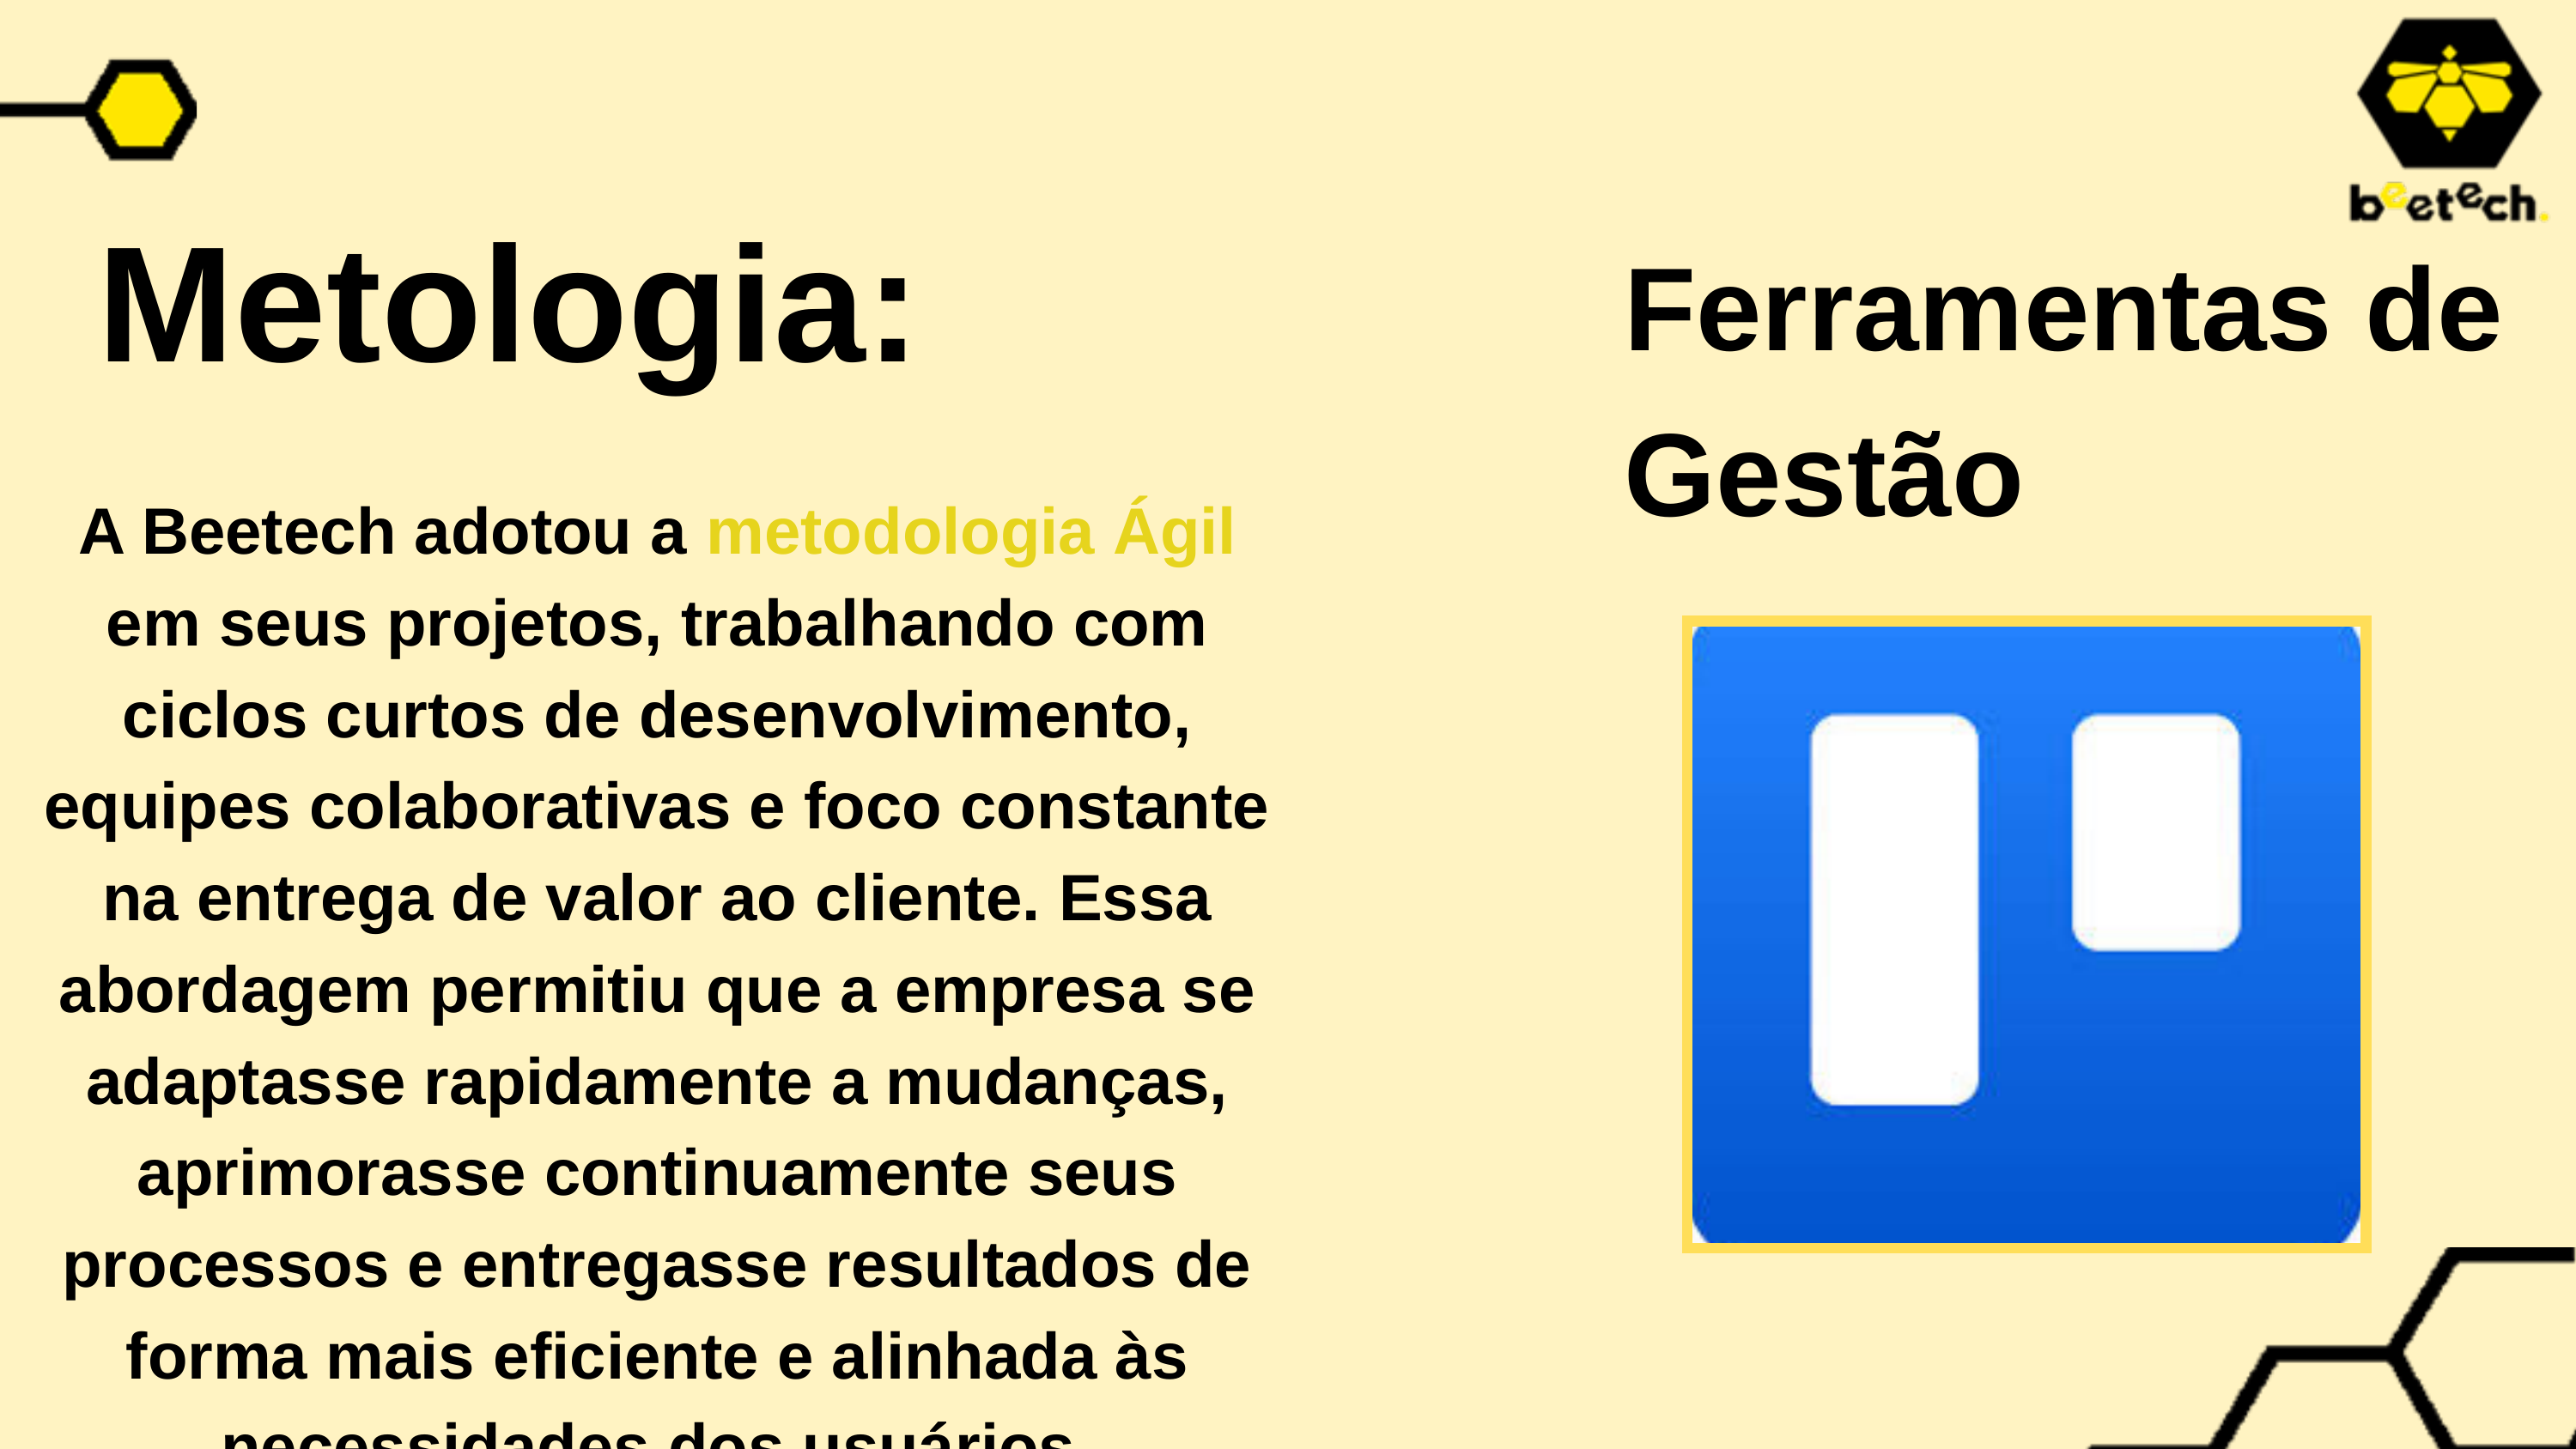

Metologia:
Ferramentas de
Gestão
A Beetech adotou a metodologia Ágil em seus projetos, trabalhando com ciclos curtos de desenvolvimento, equipes colaborativas e foco constante na entrega de valor ao cliente. Essa abordagem permitiu que a empresa se adaptasse rapidamente a mudanças, aprimorasse continuamente seus processos e entregasse resultados de forma mais eficiente e alinhada às necessidades dos usuários.